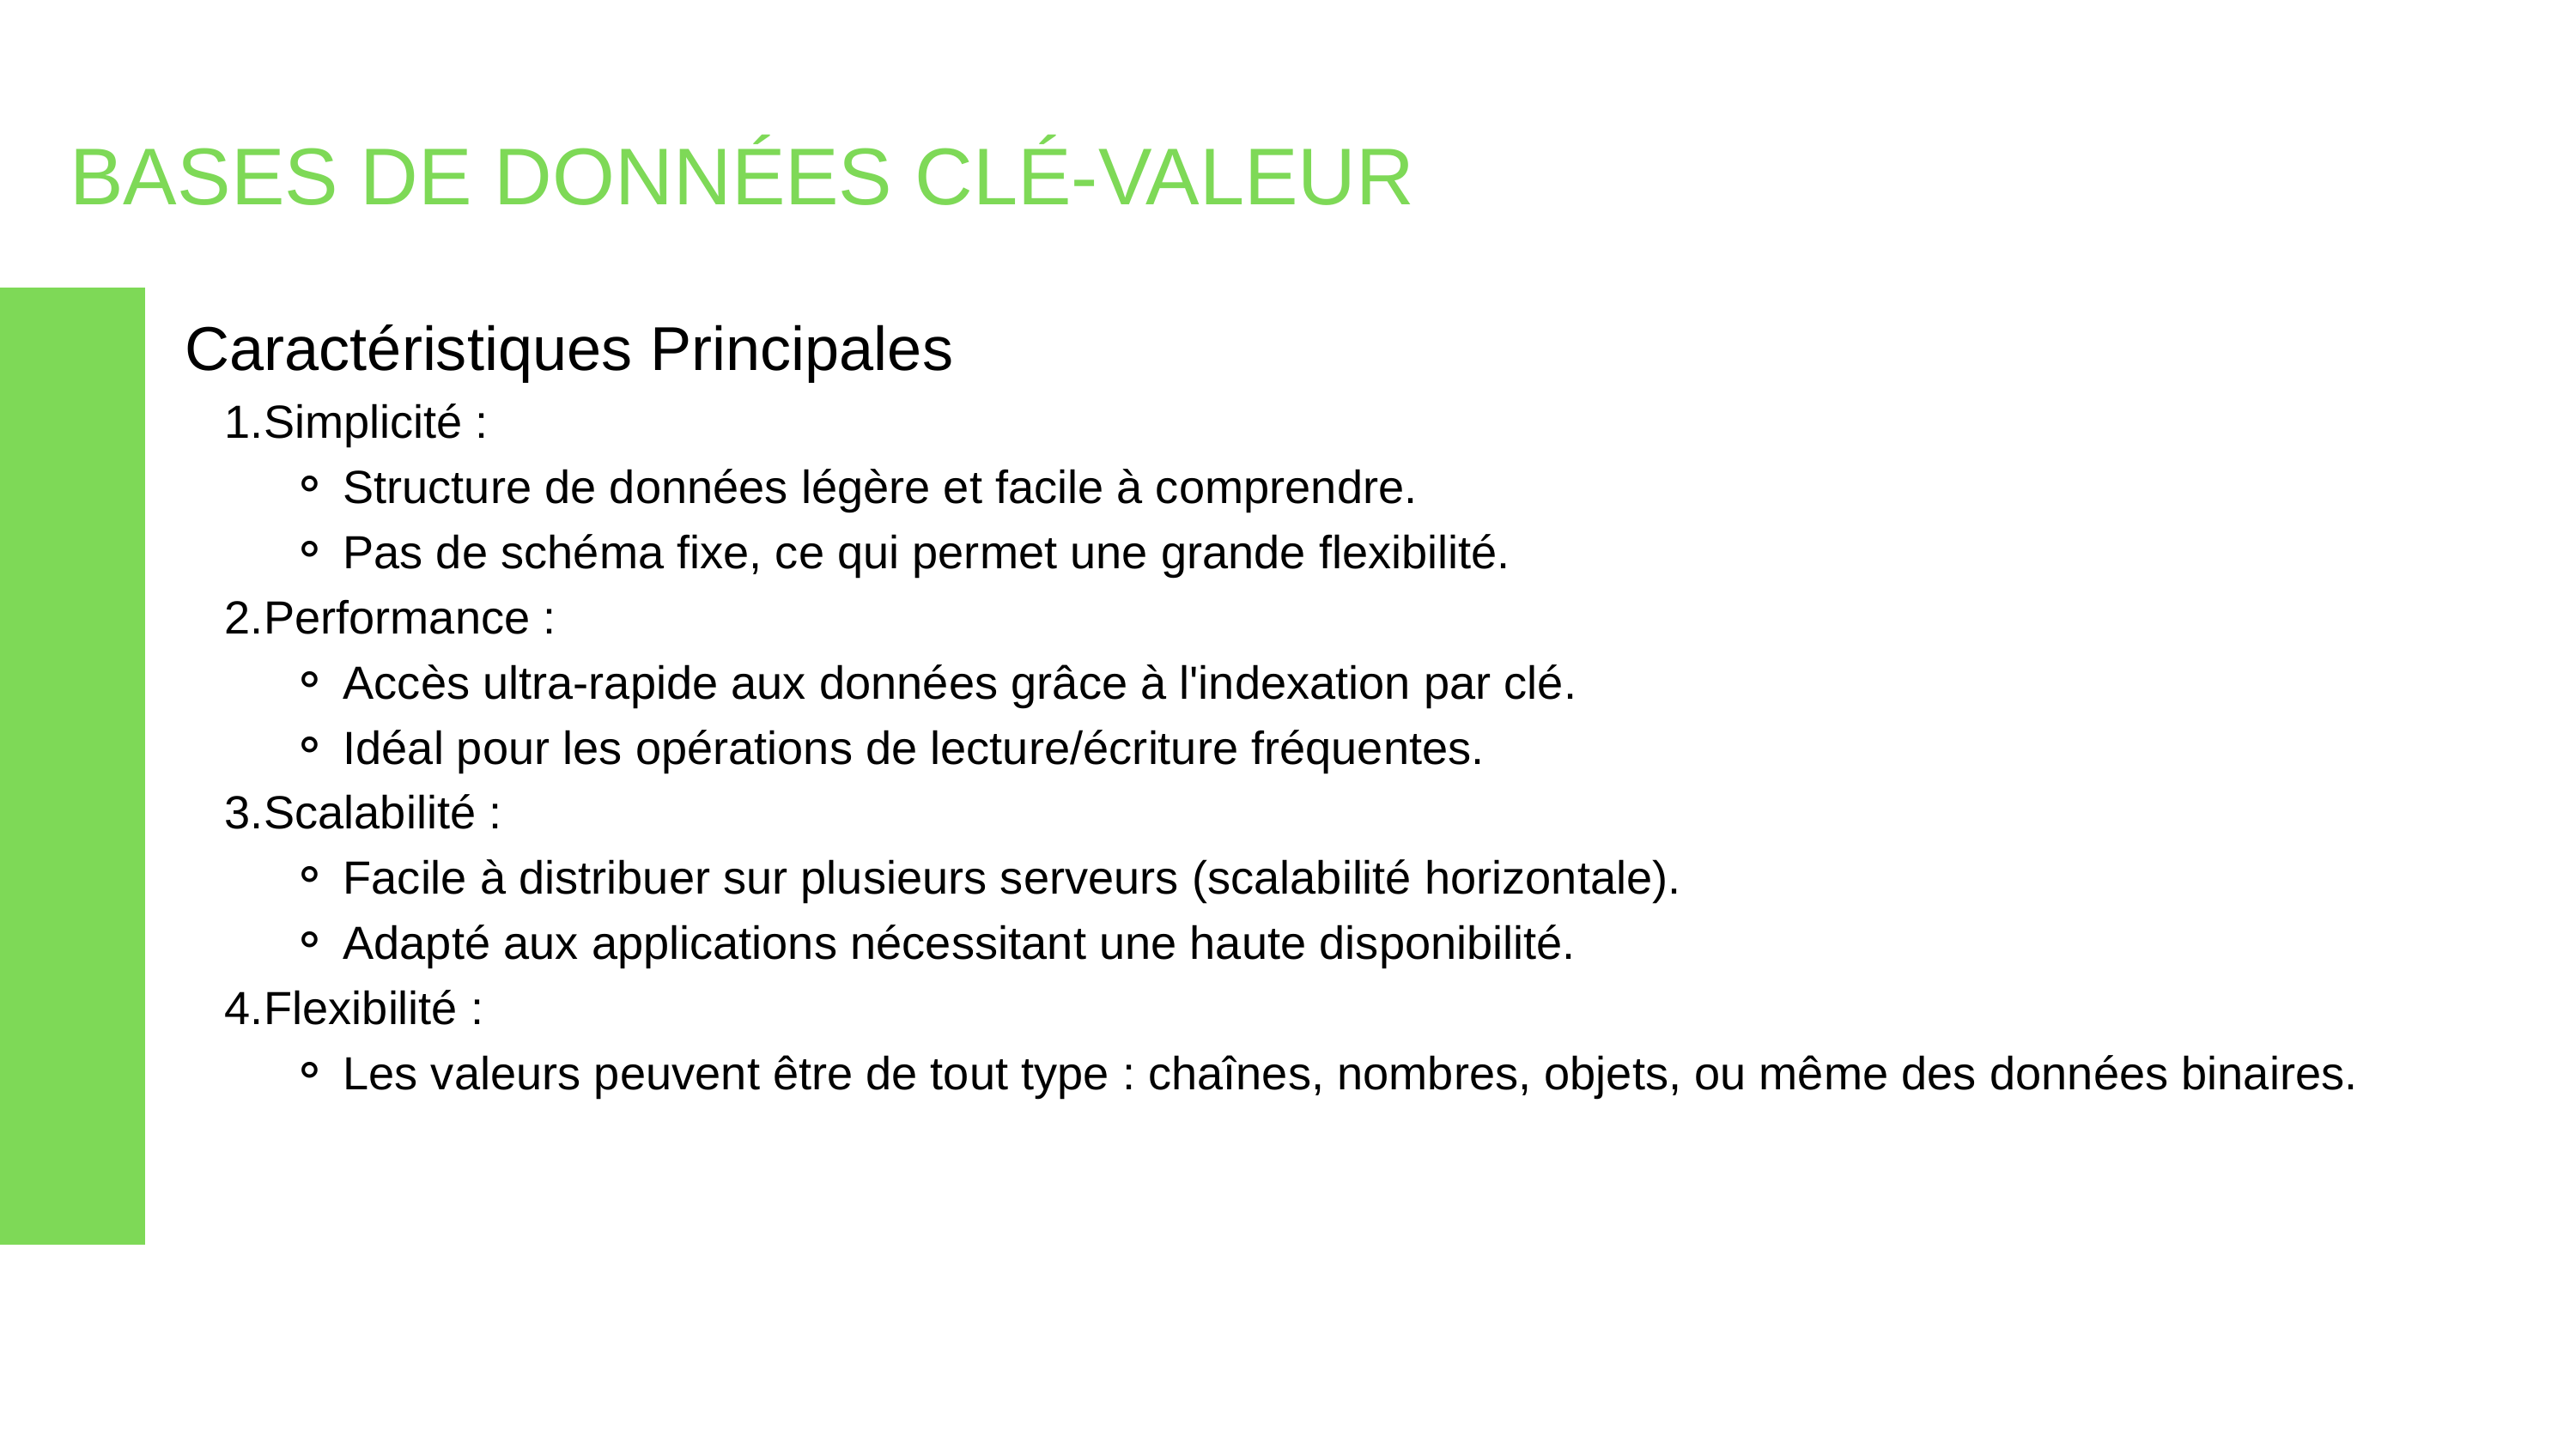

BASES DE DONNÉES CLÉ-VALEUR

Caractéristiques Principales
Simplicité :
Structure de données légère et facile à comprendre.
Pas de schéma fixe, ce qui permet une grande flexibilité.
Performance :
Accès ultra-rapide aux données grâce à l'indexation par clé.
Idéal pour les opérations de lecture/écriture fréquentes.
Scalabilité :
Facile à distribuer sur plusieurs serveurs (scalabilité horizontale).
Adapté aux applications nécessitant une haute disponibilité.
Flexibilité :
Les valeurs peuvent être de tout type : chaînes, nombres, objets, ou même des données binaires.